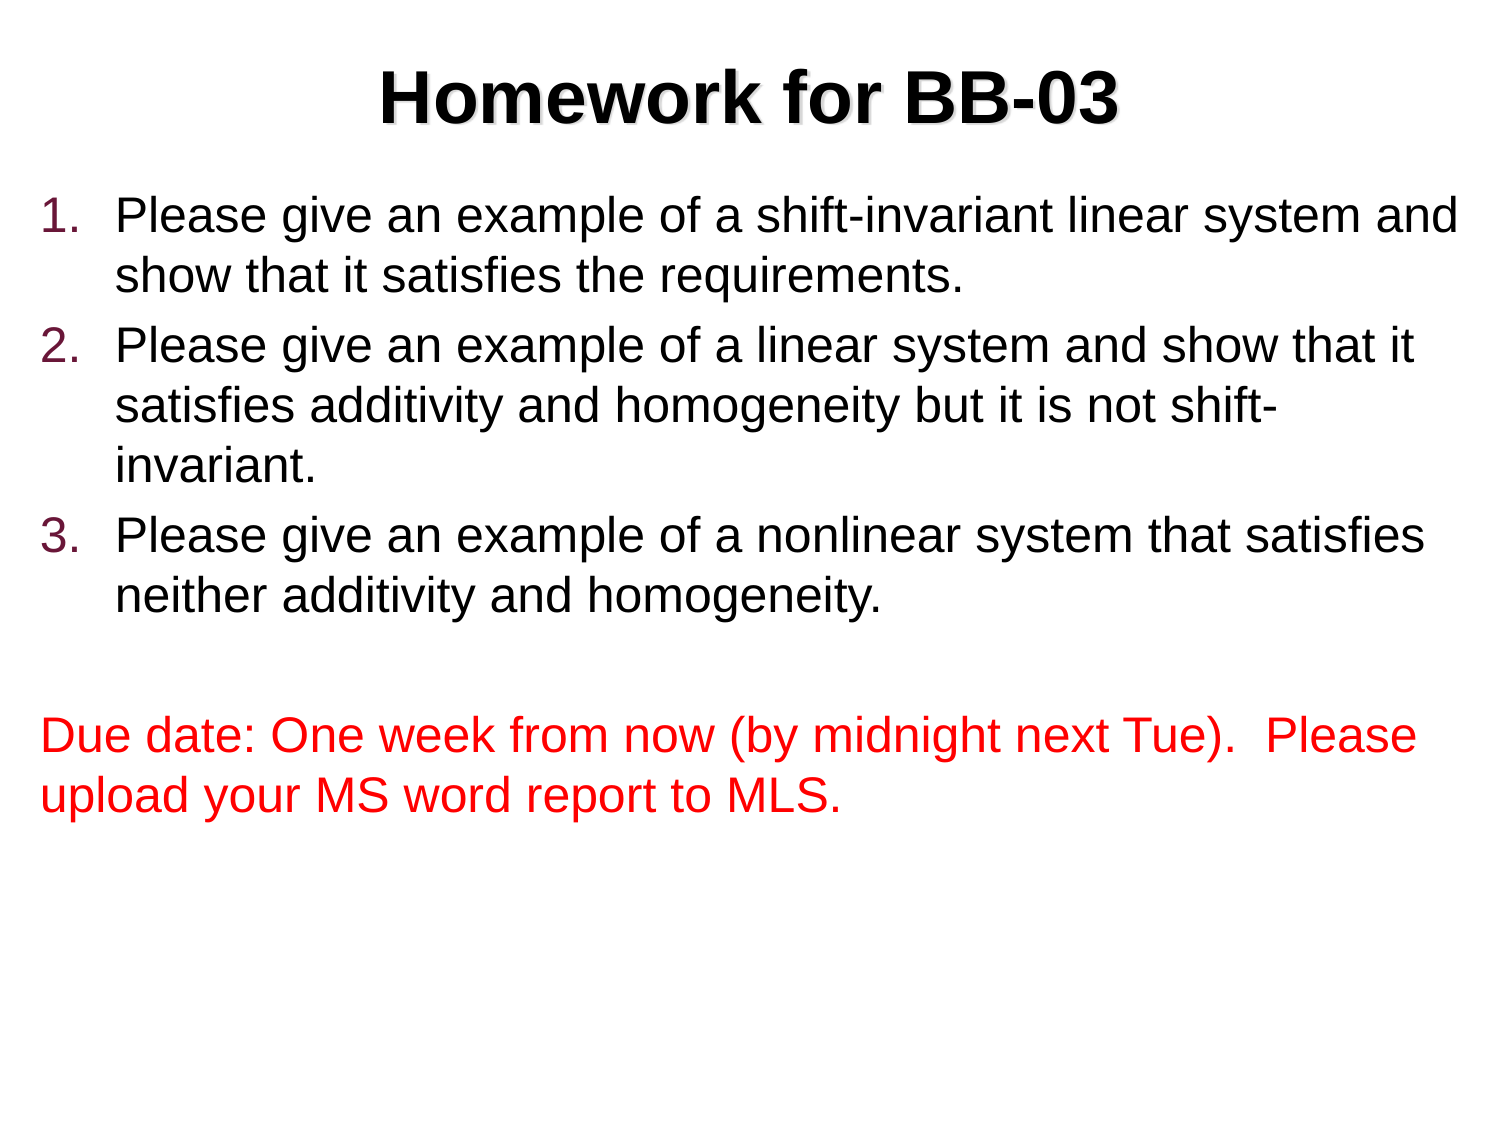

# Homework for BB-03
Please give an example of a shift-invariant linear system and show that it satisfies the requirements.
Please give an example of a linear system and show that it satisfies additivity and homogeneity but it is not shift-invariant.
Please give an example of a nonlinear system that satisfies neither additivity and homogeneity.

Due date: One week from now (by midnight next Tue).  Please upload your MS word report to MLS.